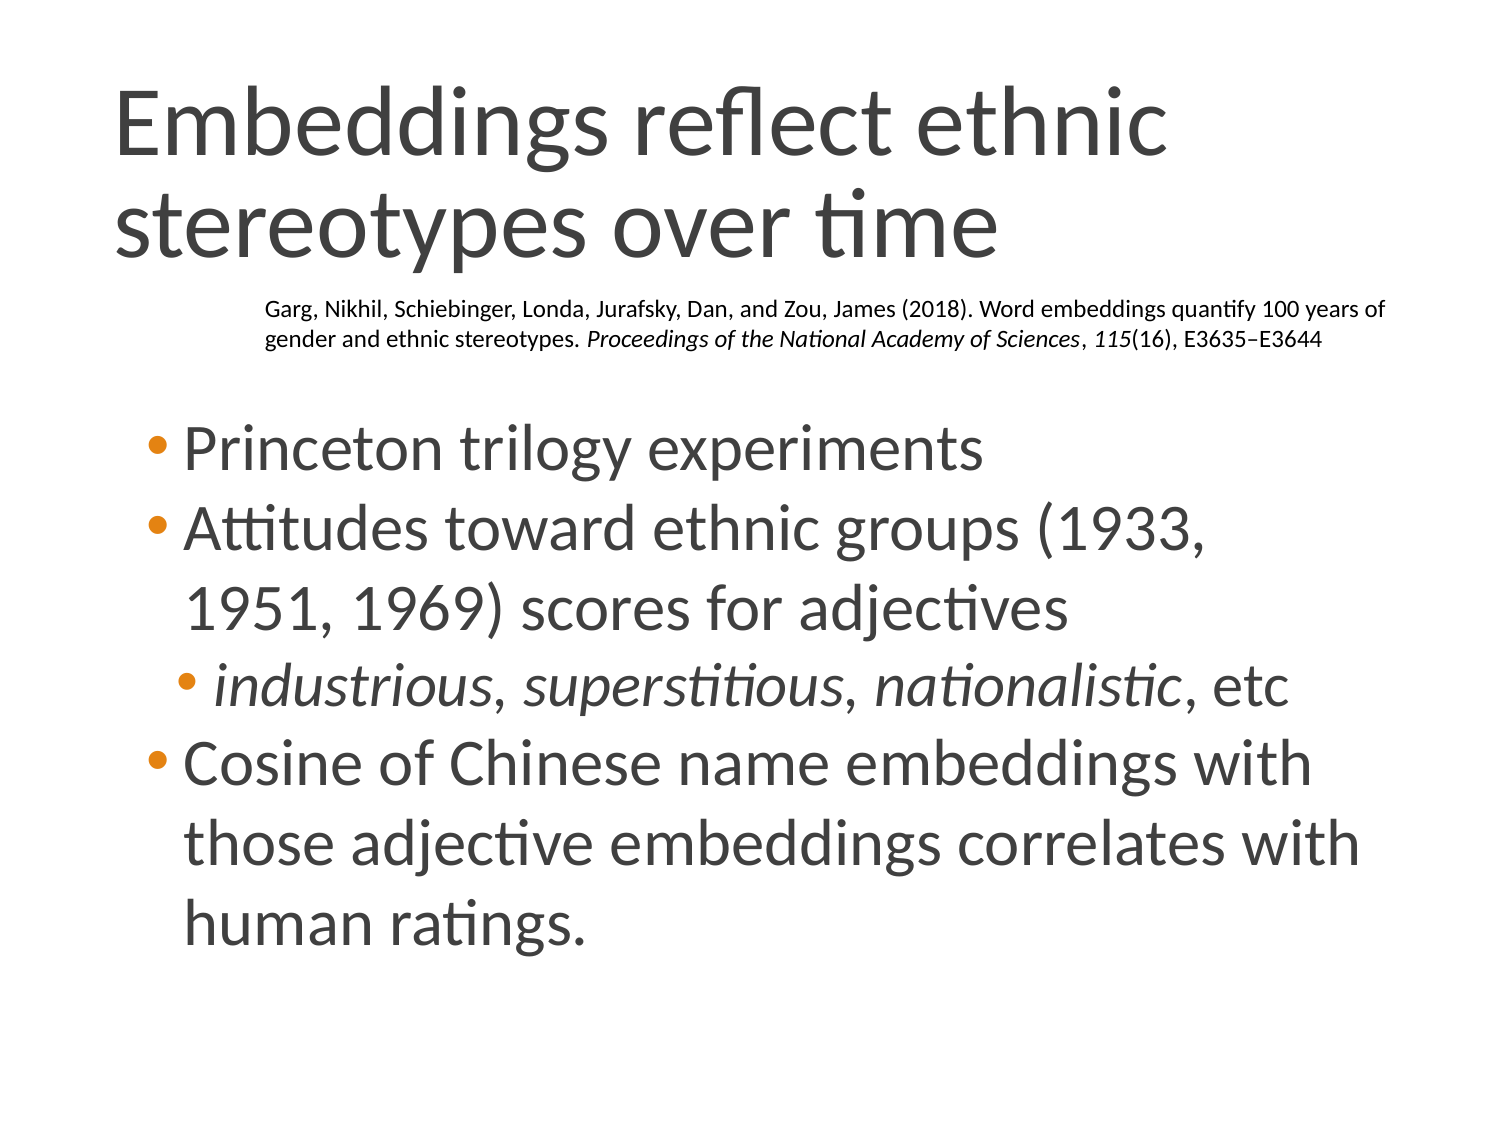

Embeddings reflect ethnic stereotypes over time
Garg, Nikhil, Schiebinger, Londa, Jurafsky, Dan, and Zou, James (2018). Word embeddings quantify 100 years of gender and ethnic stereotypes. Proceedings of the National Academy of Sciences, 115(16), E3635–E3644
Princeton trilogy experiments
Attitudes toward ethnic groups (1933, 1951, 1969) scores for adjectives
industrious, superstitious, nationalistic, etc
Cosine of Chinese name embeddings with those adjective embeddings correlates with human ratings.